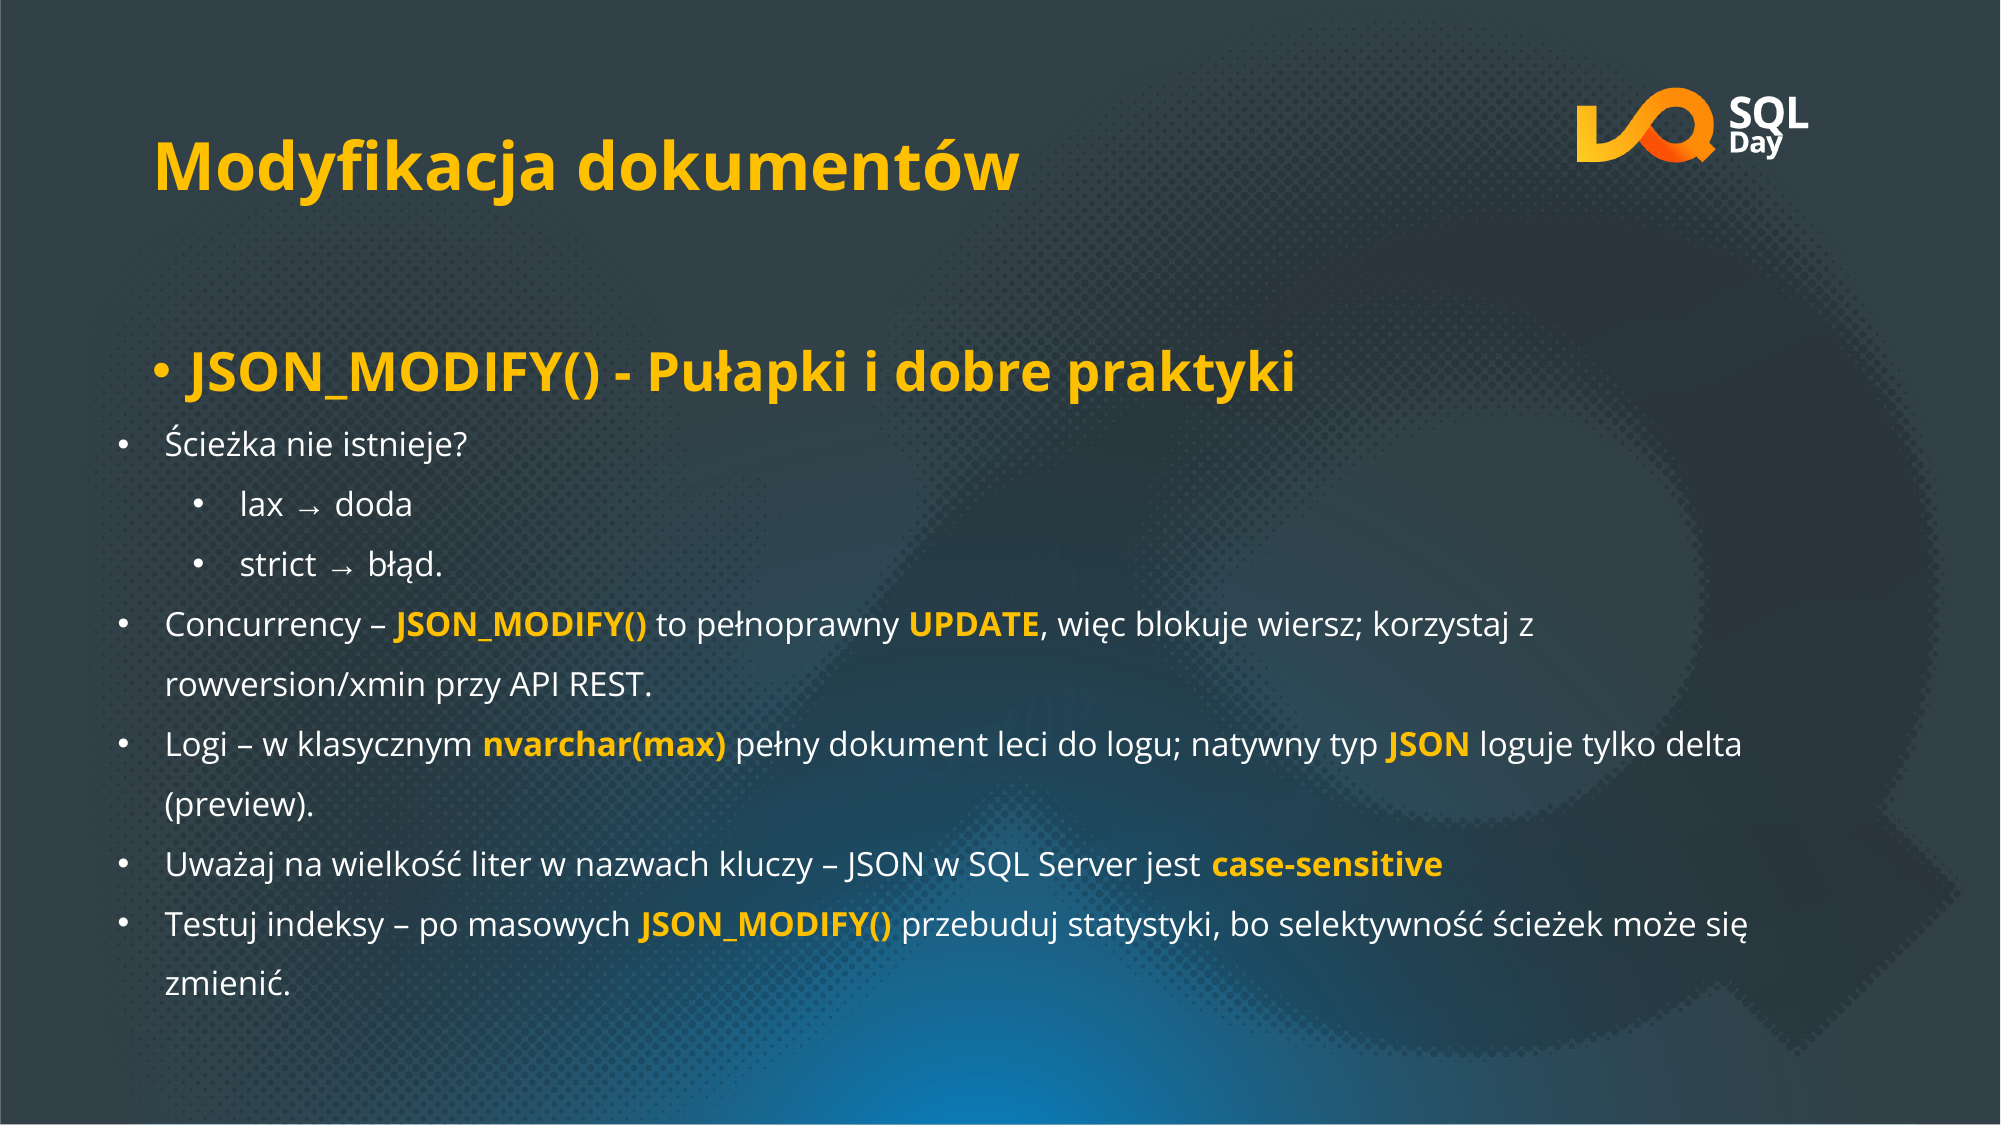

# Modyfikacja dokumentów
JSON_MODIFY() - Pułapki i dobre praktyki

Ścieżka nie istnieje?
lax → doda
strict → błąd.
Concurrency – JSON_MODIFY() to pełnoprawny UPDATE, więc blokuje wiersz; korzystaj z rowversion/xmin przy API REST.
Logi – w klasycznym nvarchar(max) pełny dokument leci do logu; natywny typ JSON loguje tylko delta (preview).
Uważaj na wielkość liter w nazwach kluczy – JSON w SQL Server jest case-sensitive
Testuj indeksy – po masowych JSON_MODIFY() przebuduj statystyki, bo selektywność ścieżek może się zmienić.